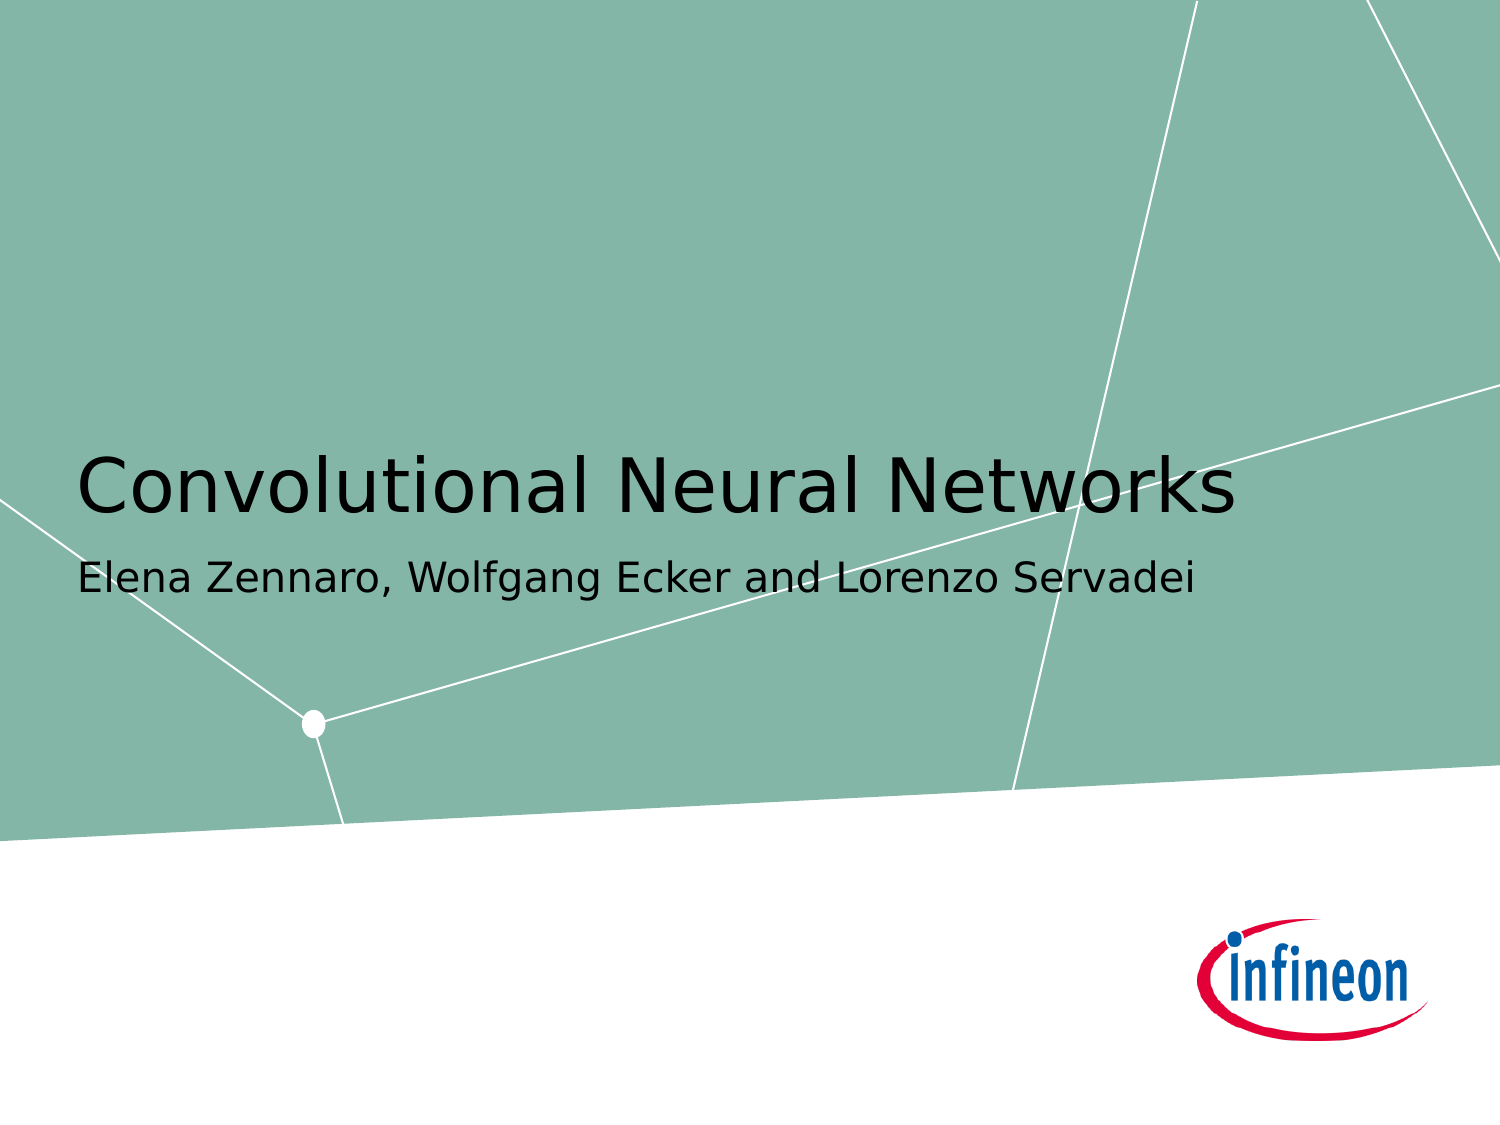

Convolutional Neural Networks
Elena Zennaro, Wolfgang Ecker and Lorenzo Servadei